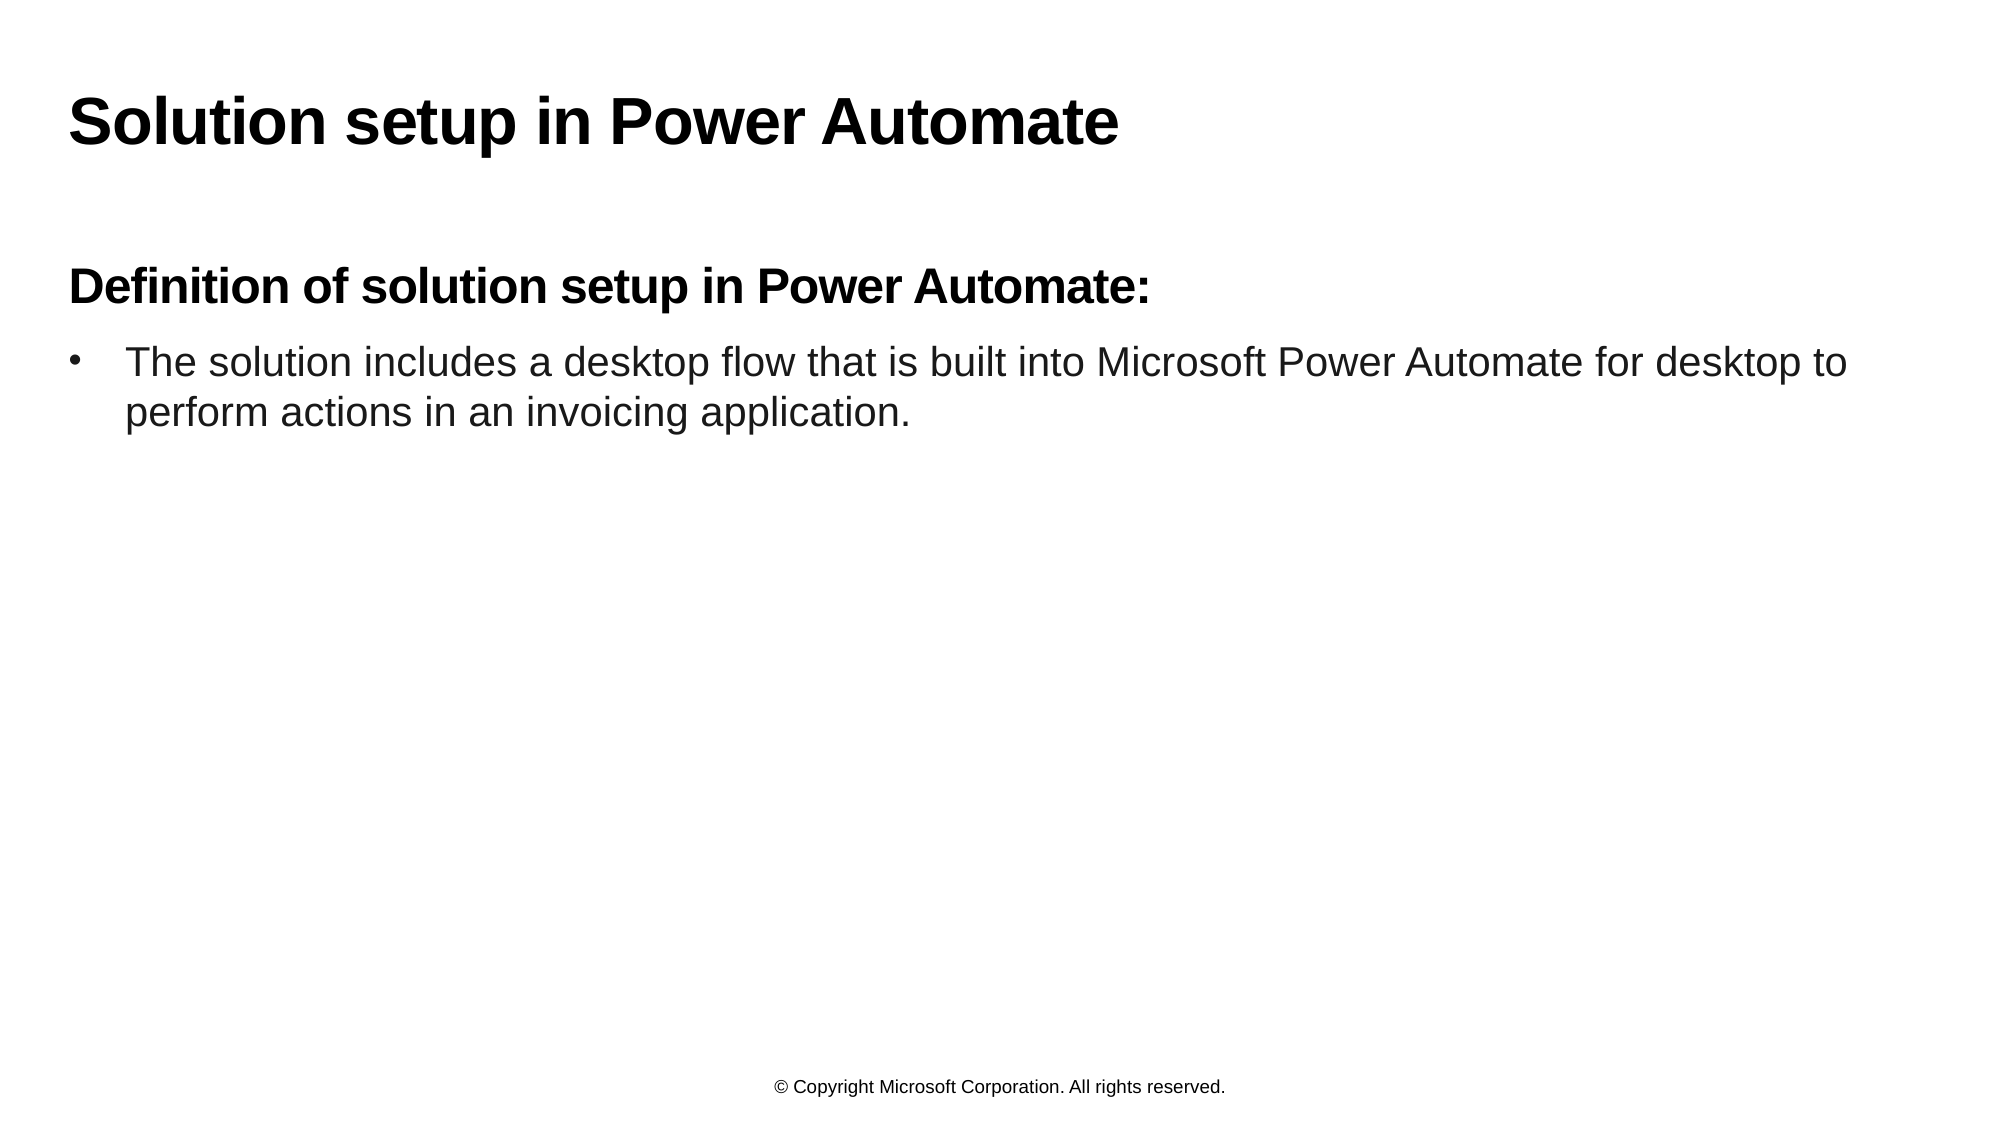

# Solution setup in Power Automate
Definition of solution setup in Power Automate:
The solution includes a desktop flow that is built into Microsoft Power Automate for desktop to perform actions in an invoicing application.